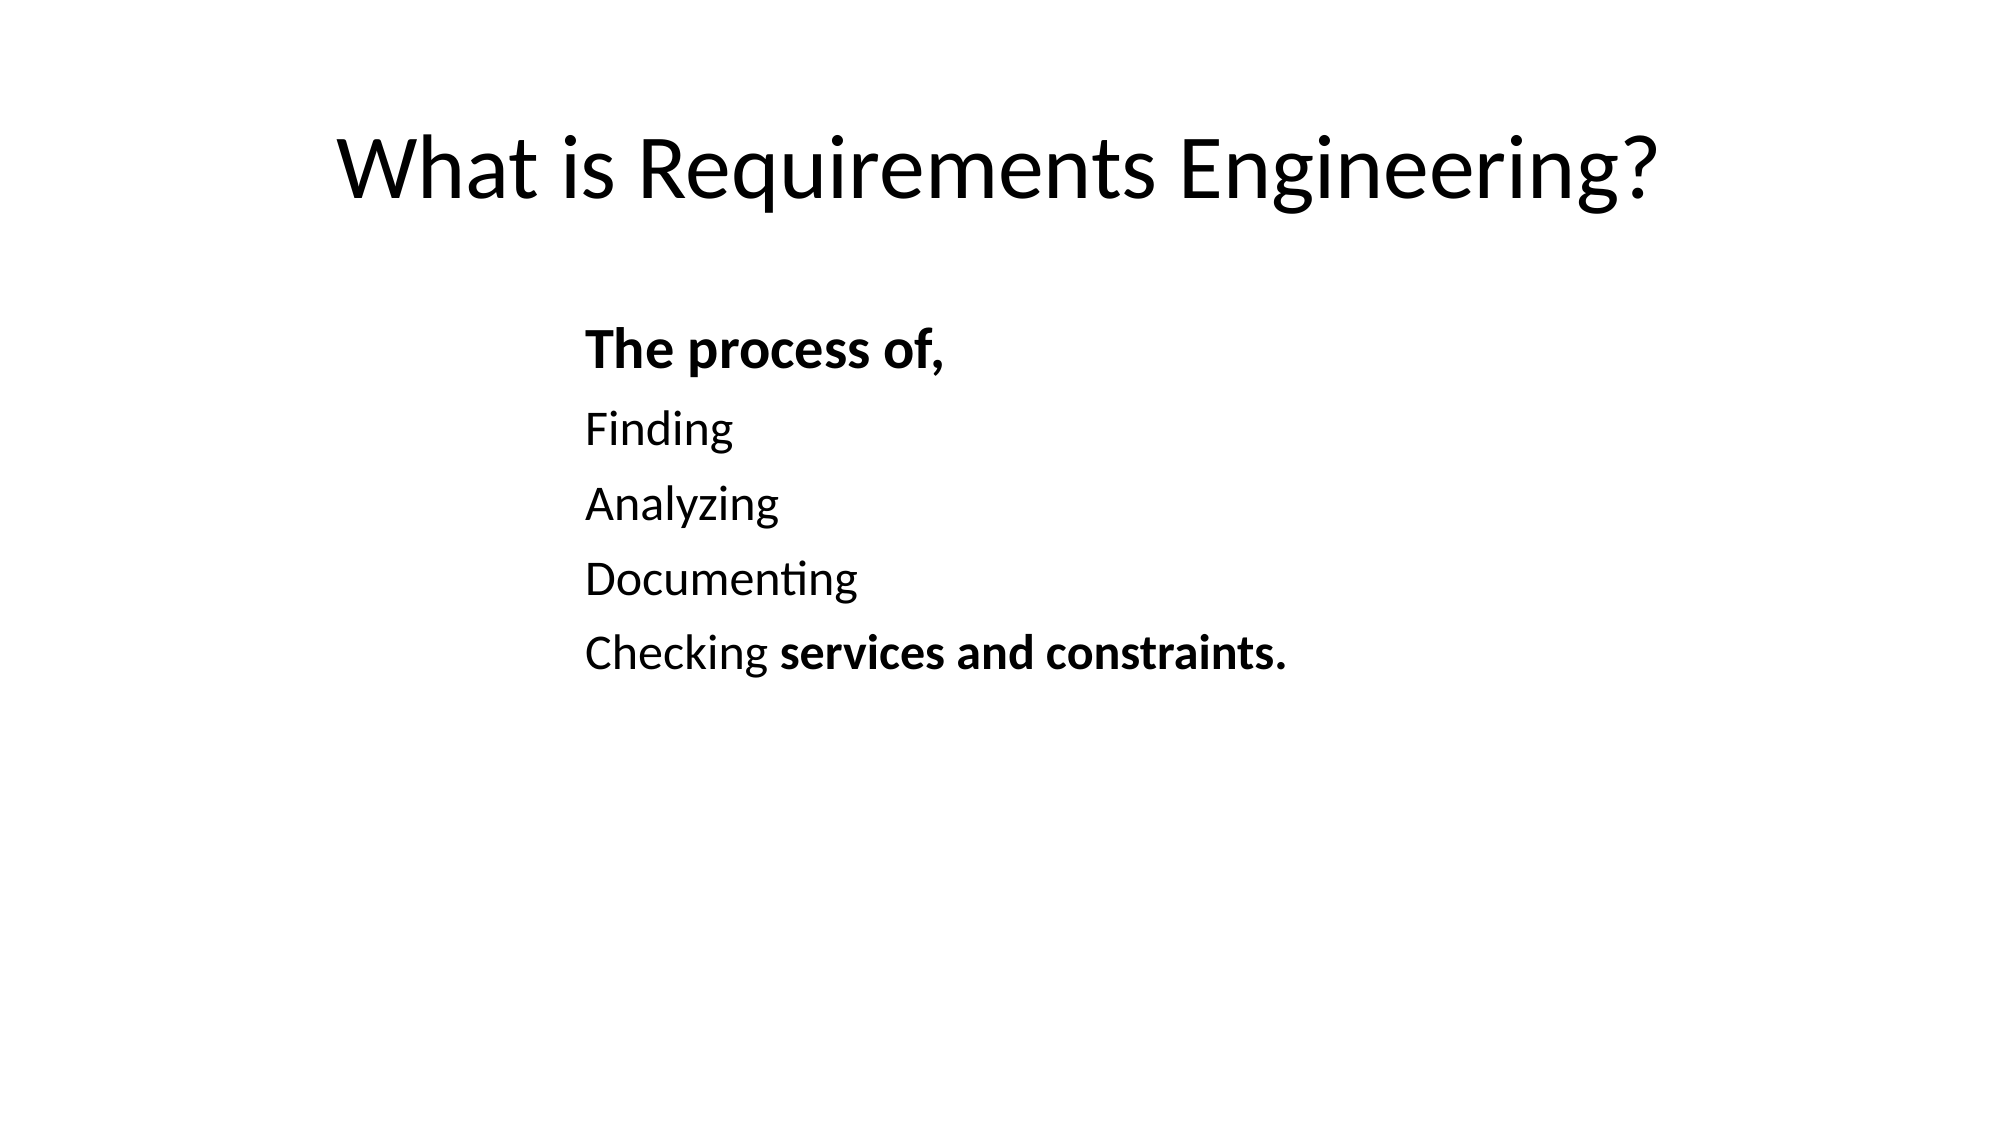

# What is Requirements Engineering?
The process of,
Finding
Analyzing
Documenting
Checking services and constraints.